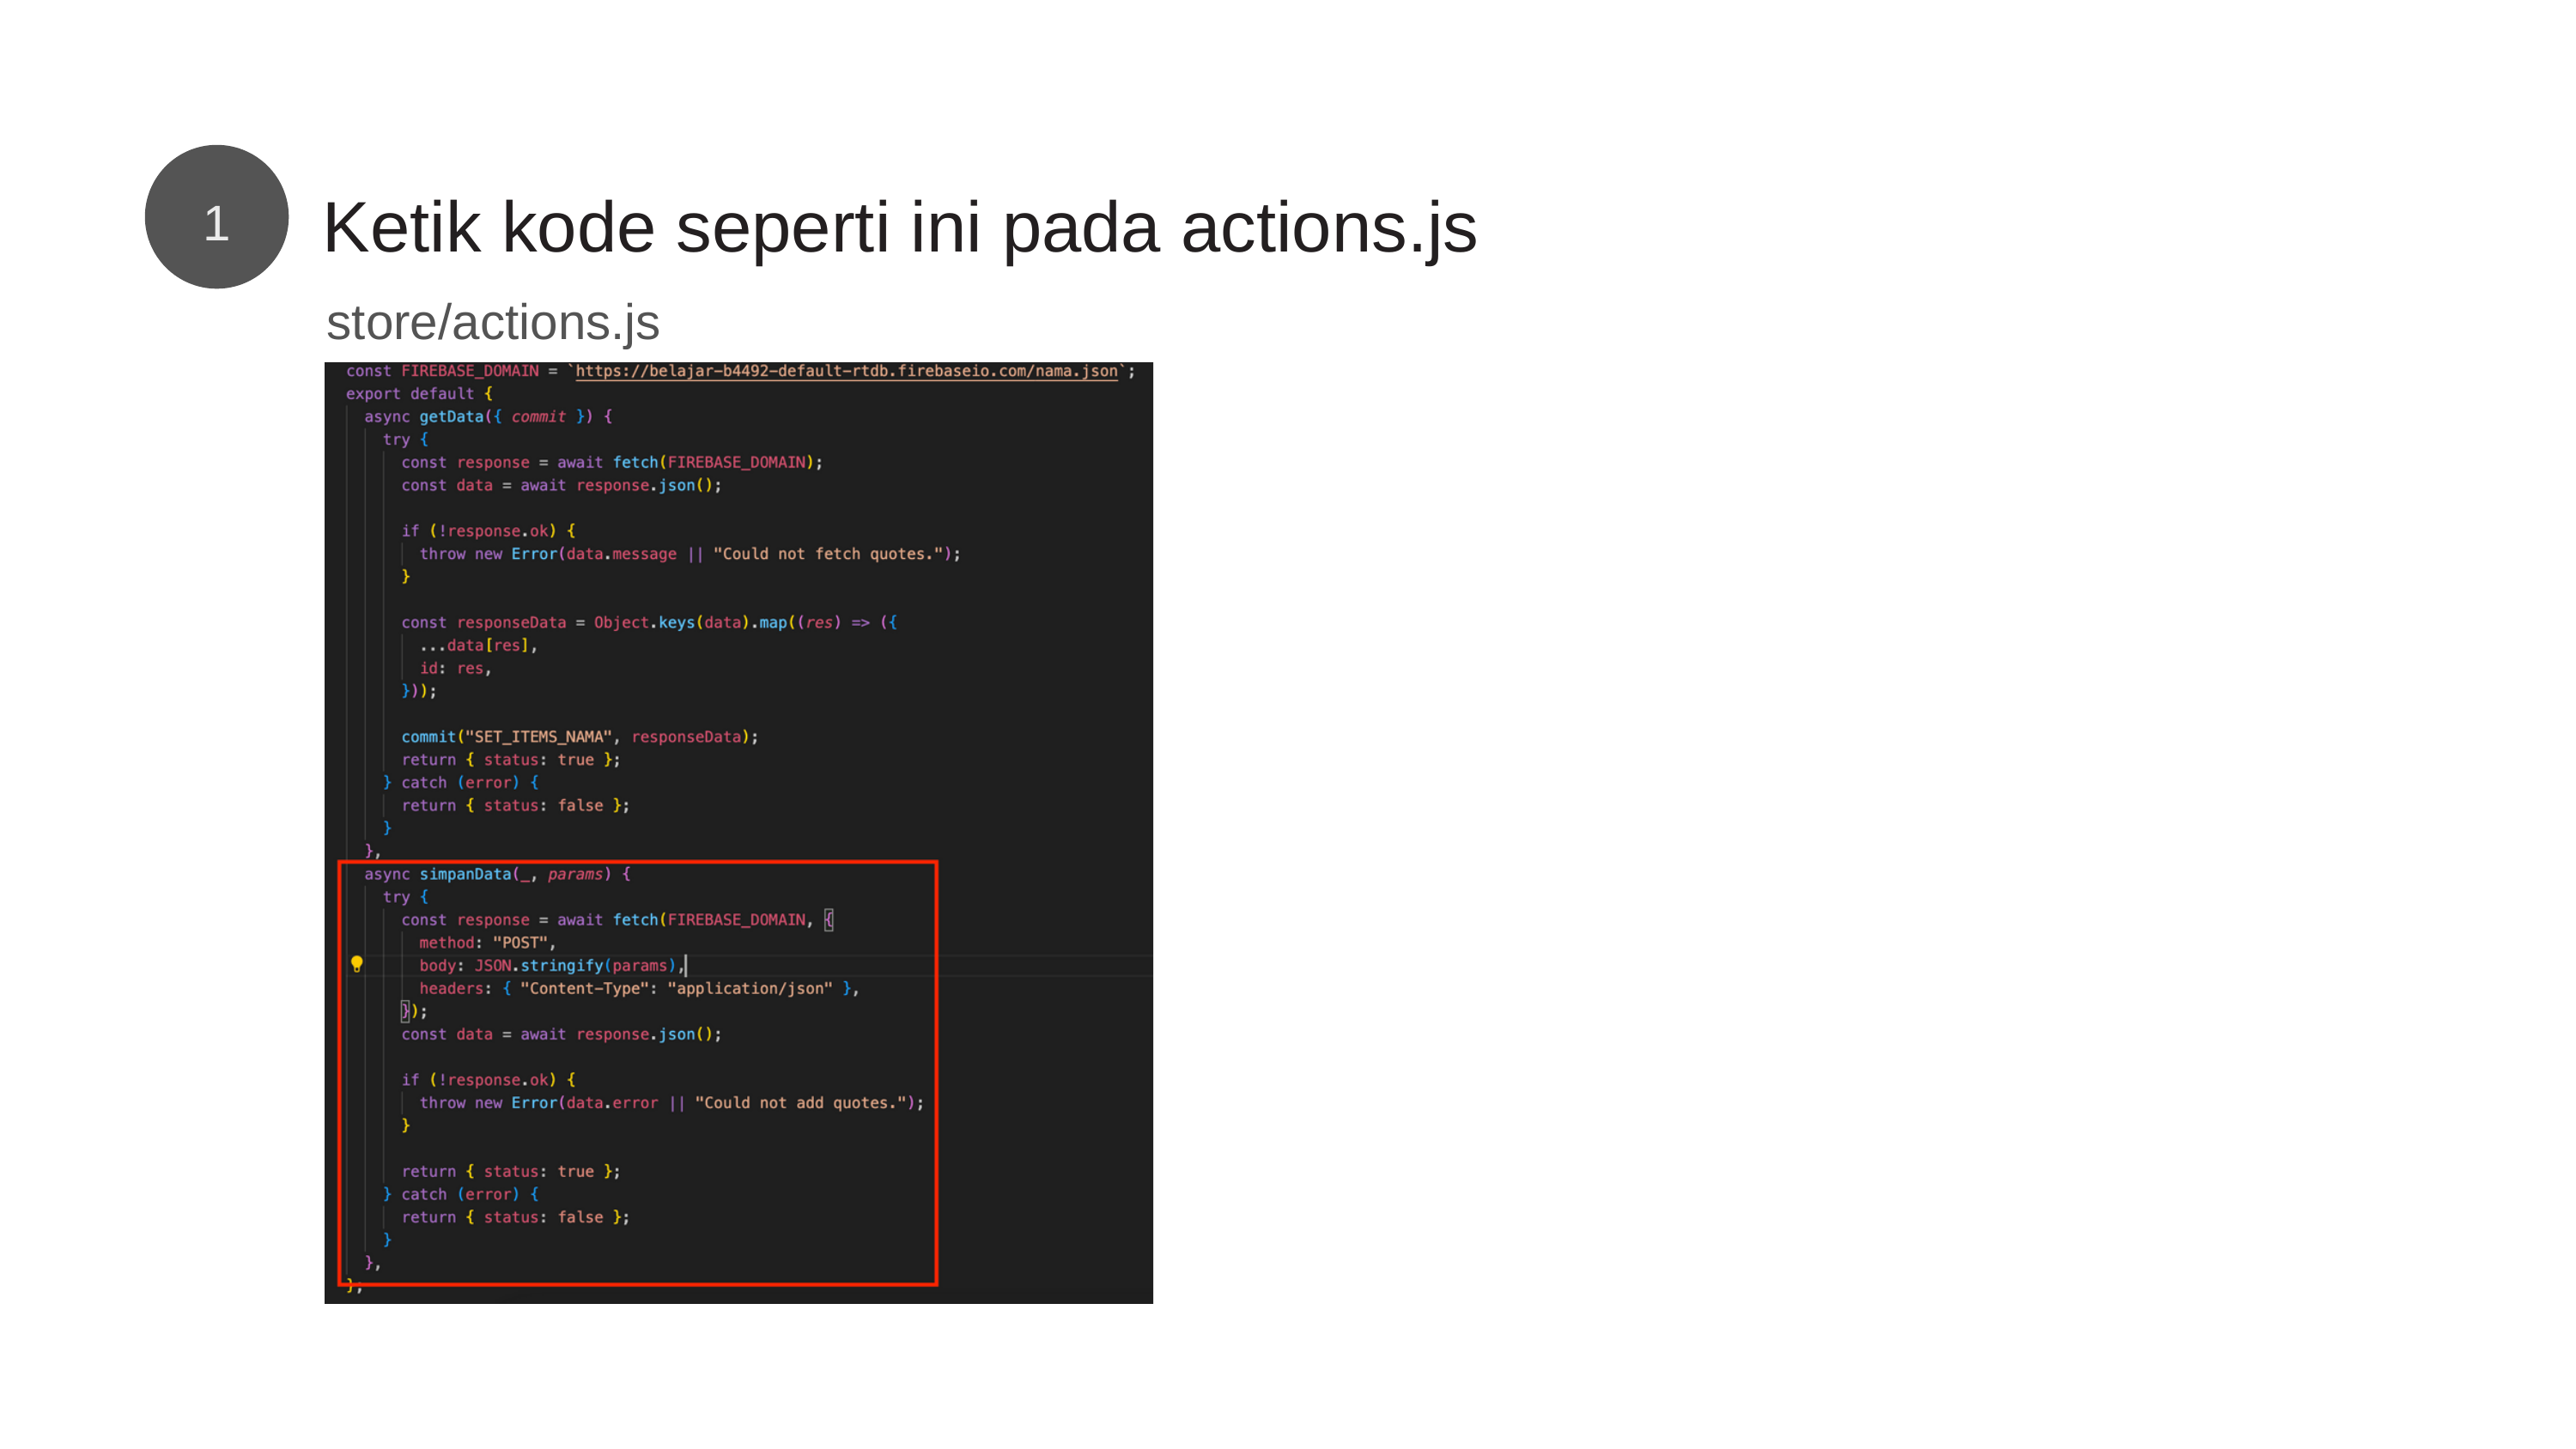

Ketik kode seperti ini pada actions.js
1
store/actions.js